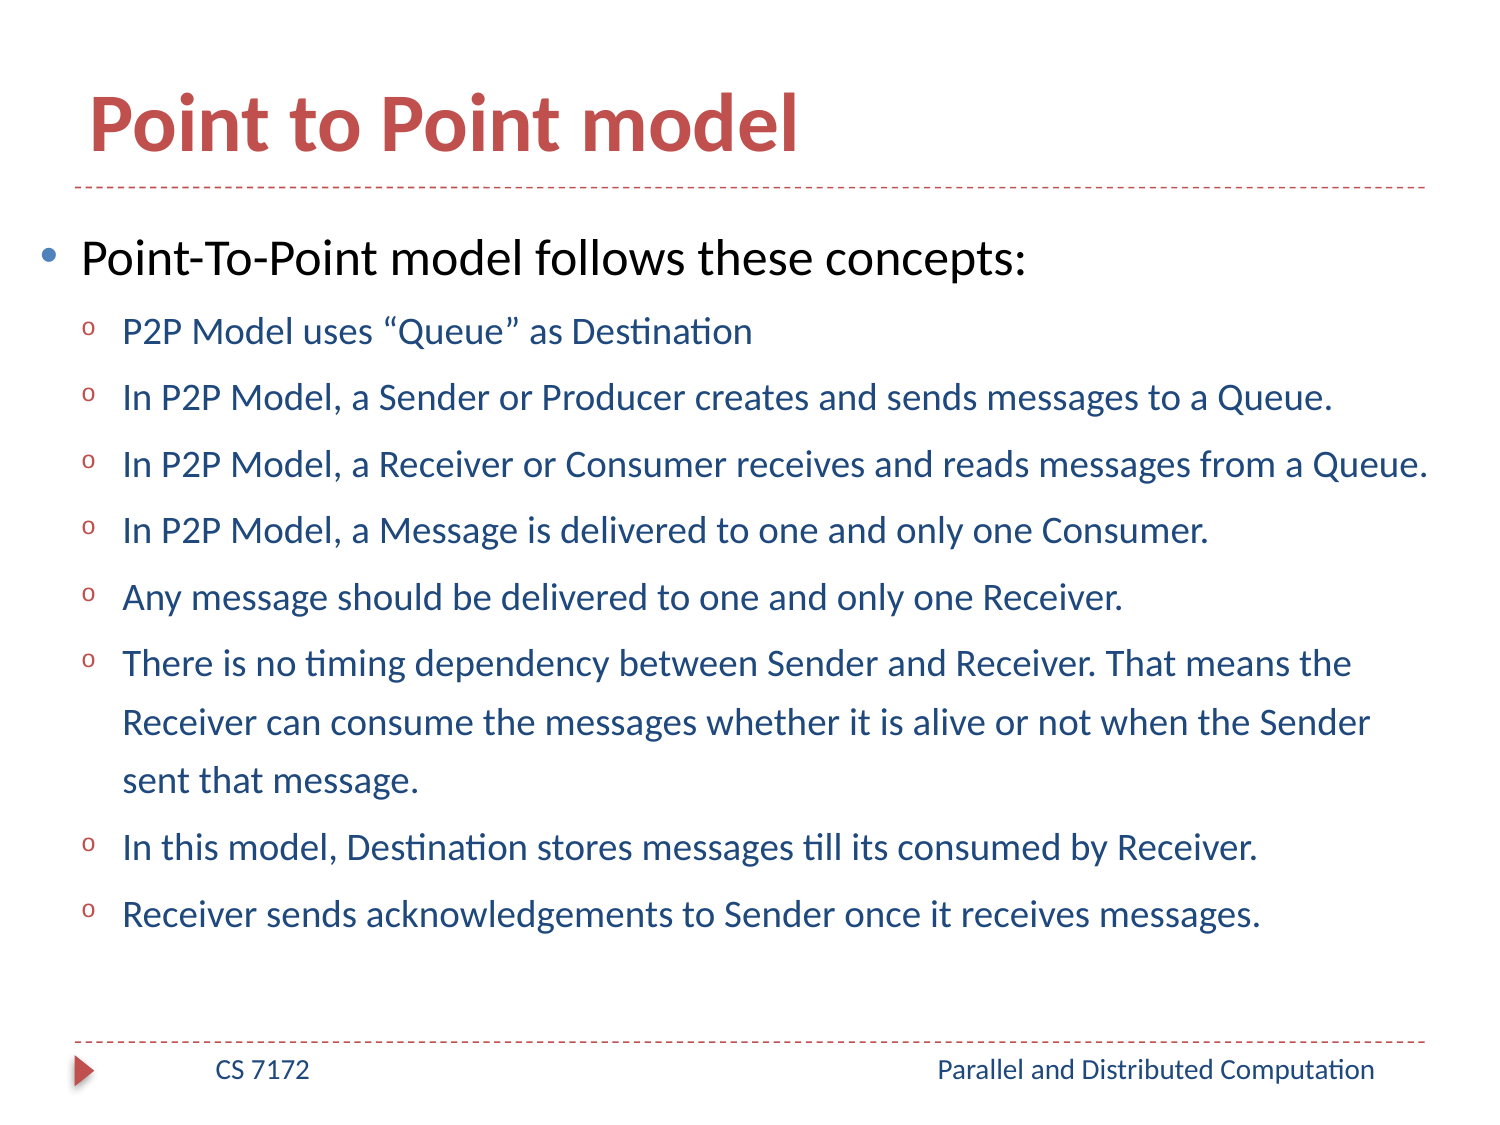

# Point to Point model
Point-To-Point model follows these concepts:
P2P Model uses “Queue” as Destination
In P2P Model, a Sender or Producer creates and sends messages to a Queue.
In P2P Model, a Receiver or Consumer receives and reads messages from a Queue.
In P2P Model, a Message is delivered to one and only one Consumer.
Any message should be delivered to one and only one Receiver.
There is no timing dependency between Sender and Receiver. That means the Receiver can consume the messages whether it is alive or not when the Sender sent that message.
In this model, Destination stores messages till its consumed by Receiver.
Receiver sends acknowledgements to Sender once it receives messages.

CS 7172
Parallel and Distributed Computation